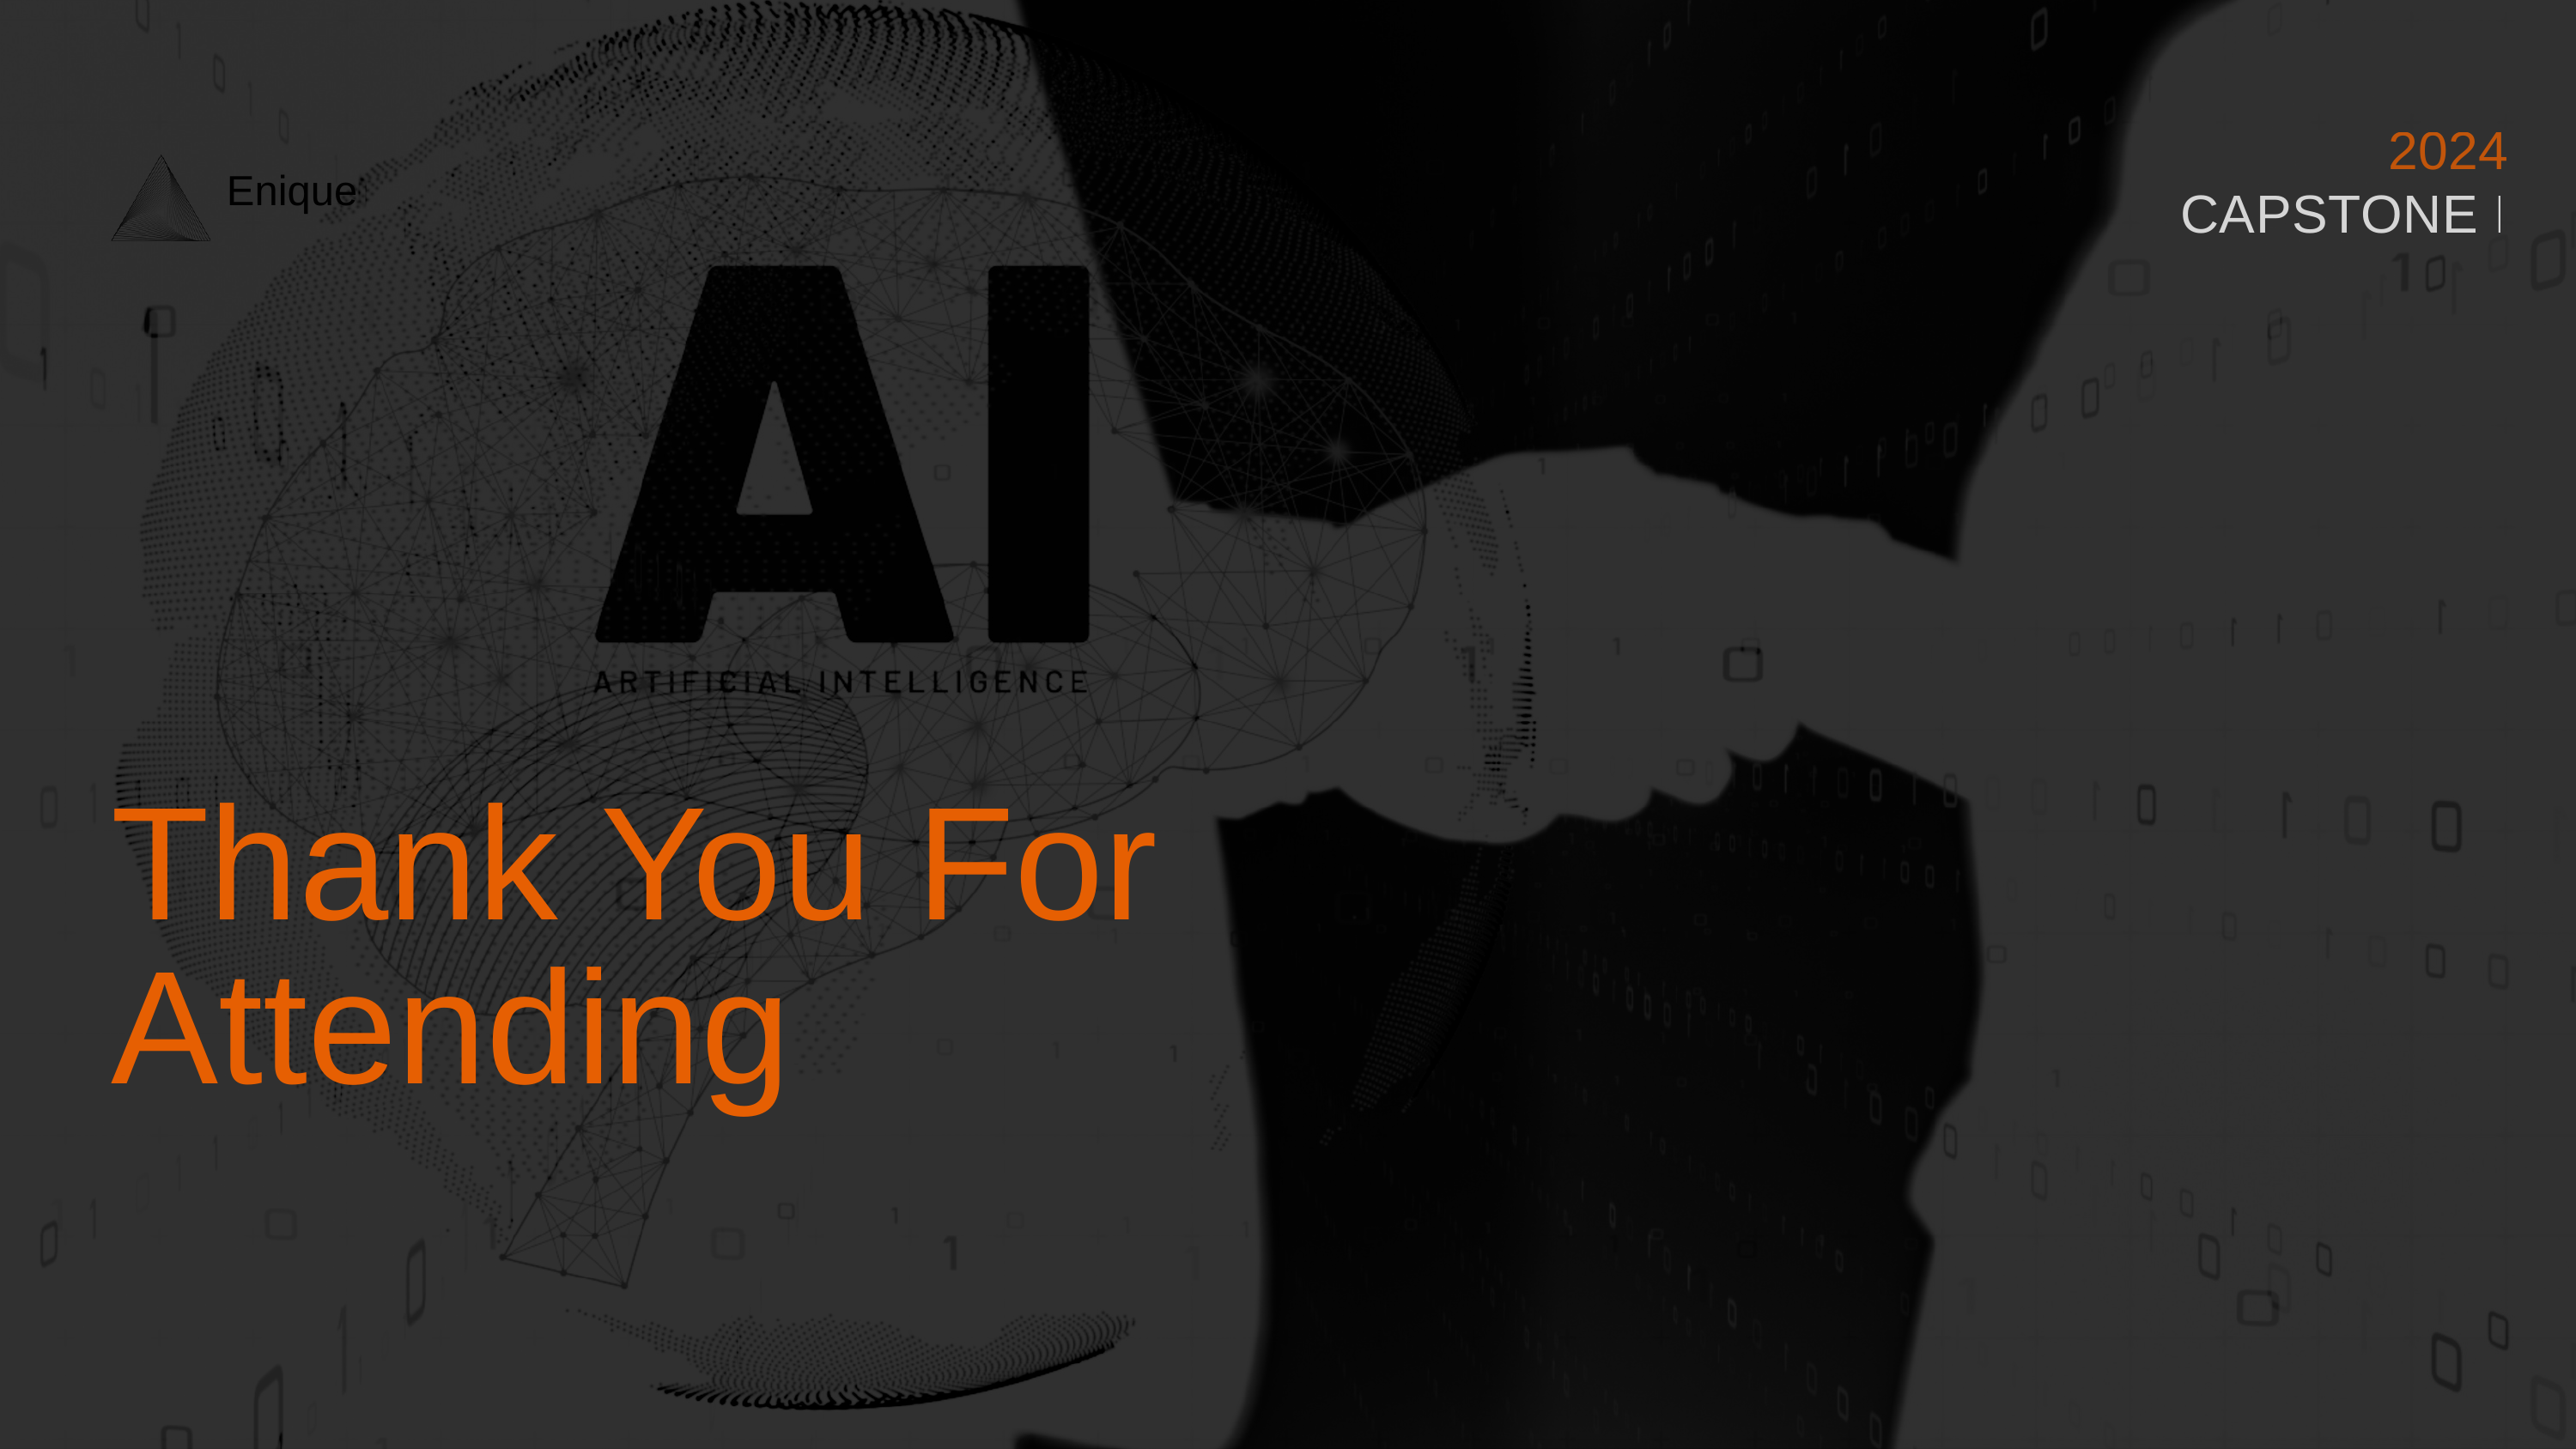

2024

CAPSTONE I
Enique
Thank You For Attending